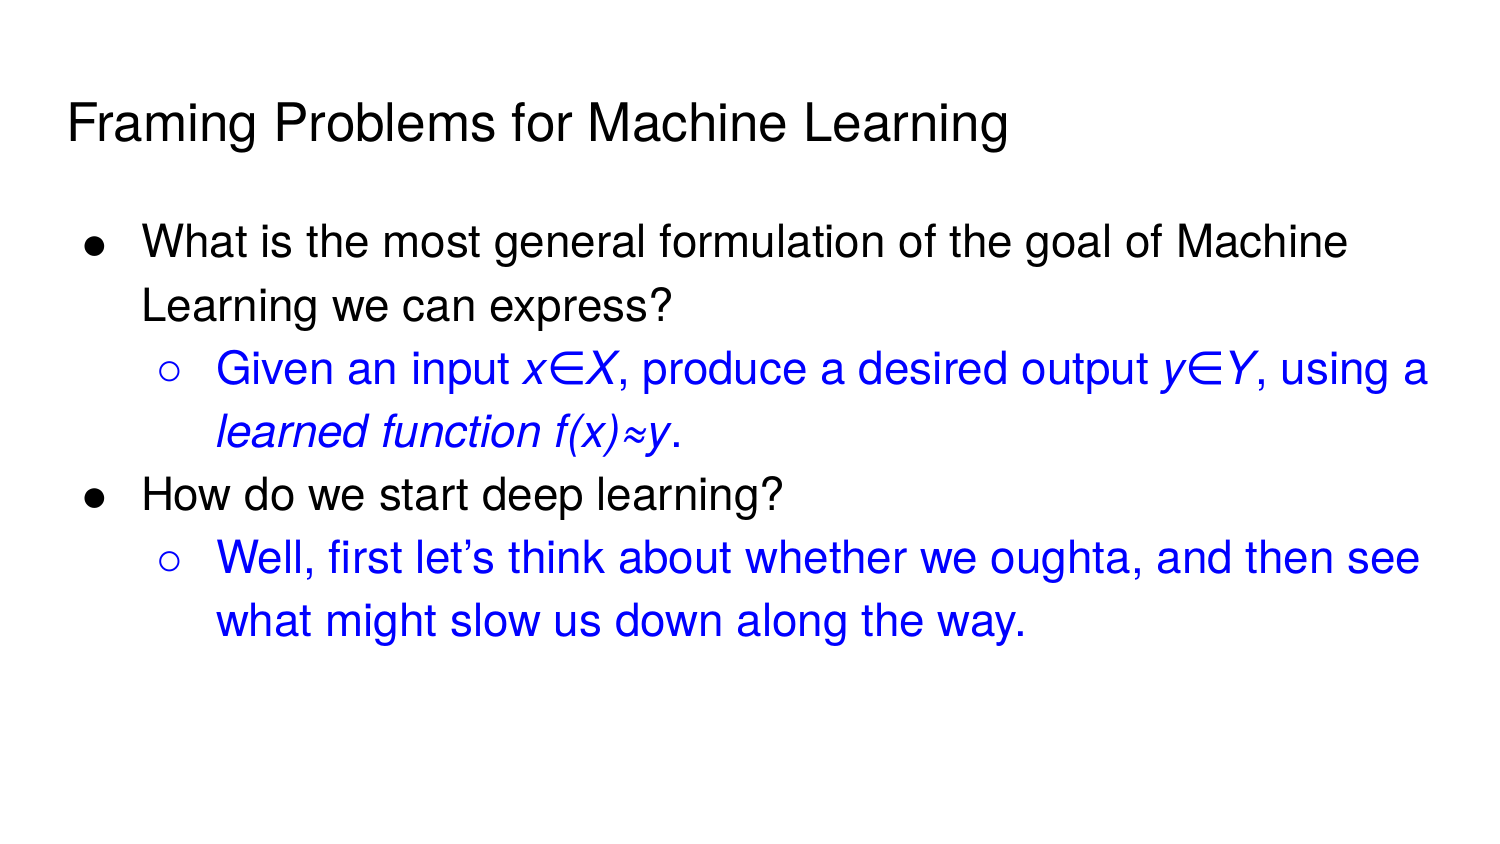

# Framing Problems for Machine Learning
What is the most general formulation of the goal of Machine Learning we can express?
Given an input x∈X, produce a desired output y∈Y, using a learned function f(x)≈y.
How do we start deep learning?
Well, first let’s think about whether we oughta, and then see what might slow us down along the way.